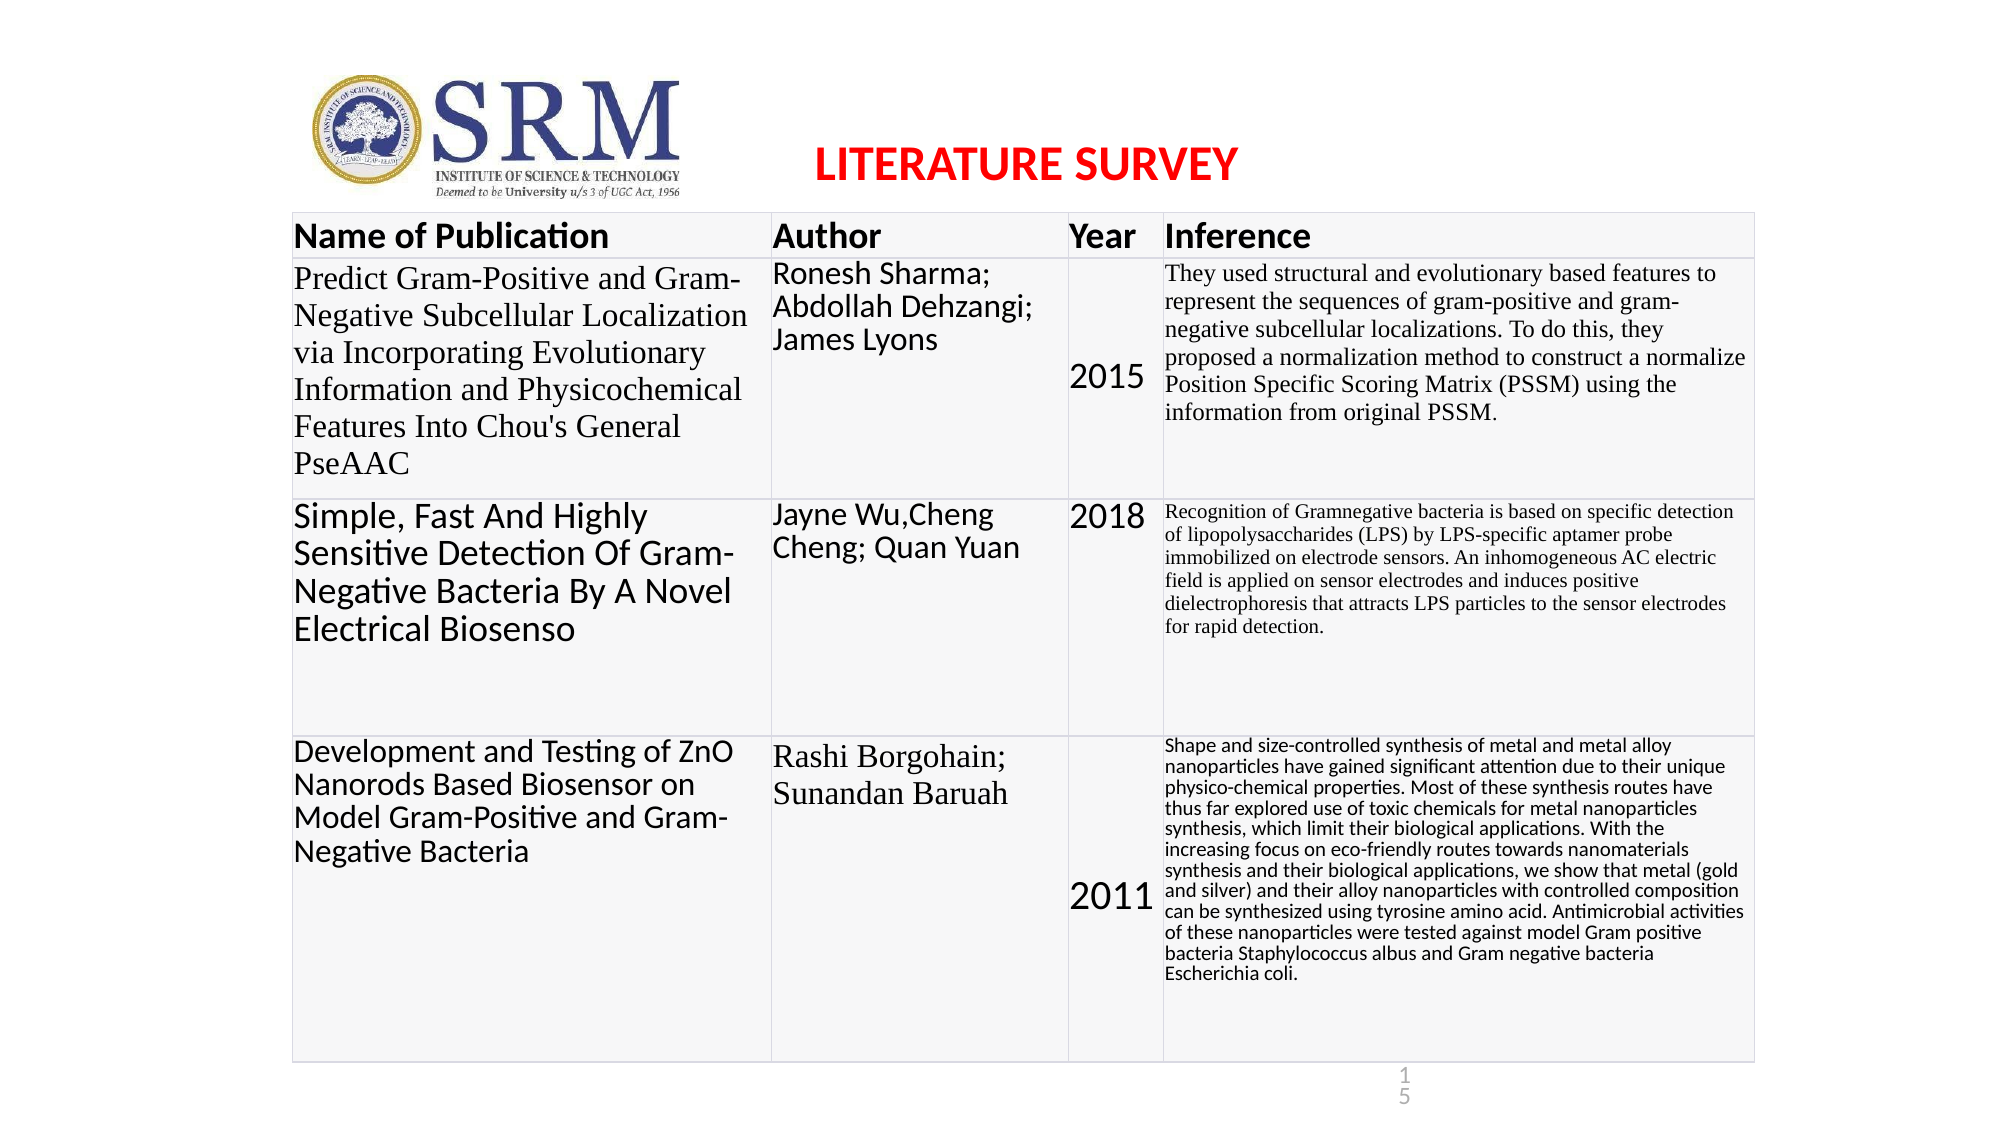

LITERATURE SURVEY
| Name of Publication | Author | Year | Inference |
| --- | --- | --- | --- |
| Predict Gram-Positive and Gram-Negative Subcellular Localization via Incorporating Evolutionary Information and Physicochemical Features Into Chou's General PseAAC | Ronesh Sharma; Abdollah Dehzangi; James Lyons | 2015 | They used structural and evolutionary based features to represent the sequences of gram-positive and gram-negative subcellular localizations. To do this, they proposed a normalization method to construct a normalize Position Specific Scoring Matrix (PSSM) using the information from original PSSM. |
| Simple, Fast And Highly Sensitive Detection Of Gram-Negative Bacteria By A Novel Electrical Biosenso | Jayne Wu,Cheng Cheng; Quan Yuan | 2018 | Recognition of Gramnegative bacteria is based on specific detection of lipopolysaccharides (LPS) by LPS-specific aptamer probe immobilized on electrode sensors. An inhomogeneous AC electric field is applied on sensor electrodes and induces positive dielectrophoresis that attracts LPS particles to the sensor electrodes for rapid detection. |
| Development and Testing of ZnO Nanorods Based Biosensor on Model Gram-Positive and Gram-Negative Bacteria | Rashi Borgohain; Sunandan Baruah | 2011 | Shape and size-controlled synthesis of metal and metal alloy nanoparticles have gained significant attention due to their unique physico-chemical properties. Most of these synthesis routes have thus far explored use of toxic chemicals for metal nanoparticles synthesis, which limit their biological applications. With the increasing focus on eco-friendly routes towards nanomaterials synthesis and their biological applications, we show that metal (gold and silver) and their alloy nanoparticles with controlled composition can be synthesized using tyrosine amino acid. Antimicrobial activities of these nanoparticles were tested against model Gram positive bacteria Staphylococcus albus and Gram negative bacteria Escherichia coli. |

15